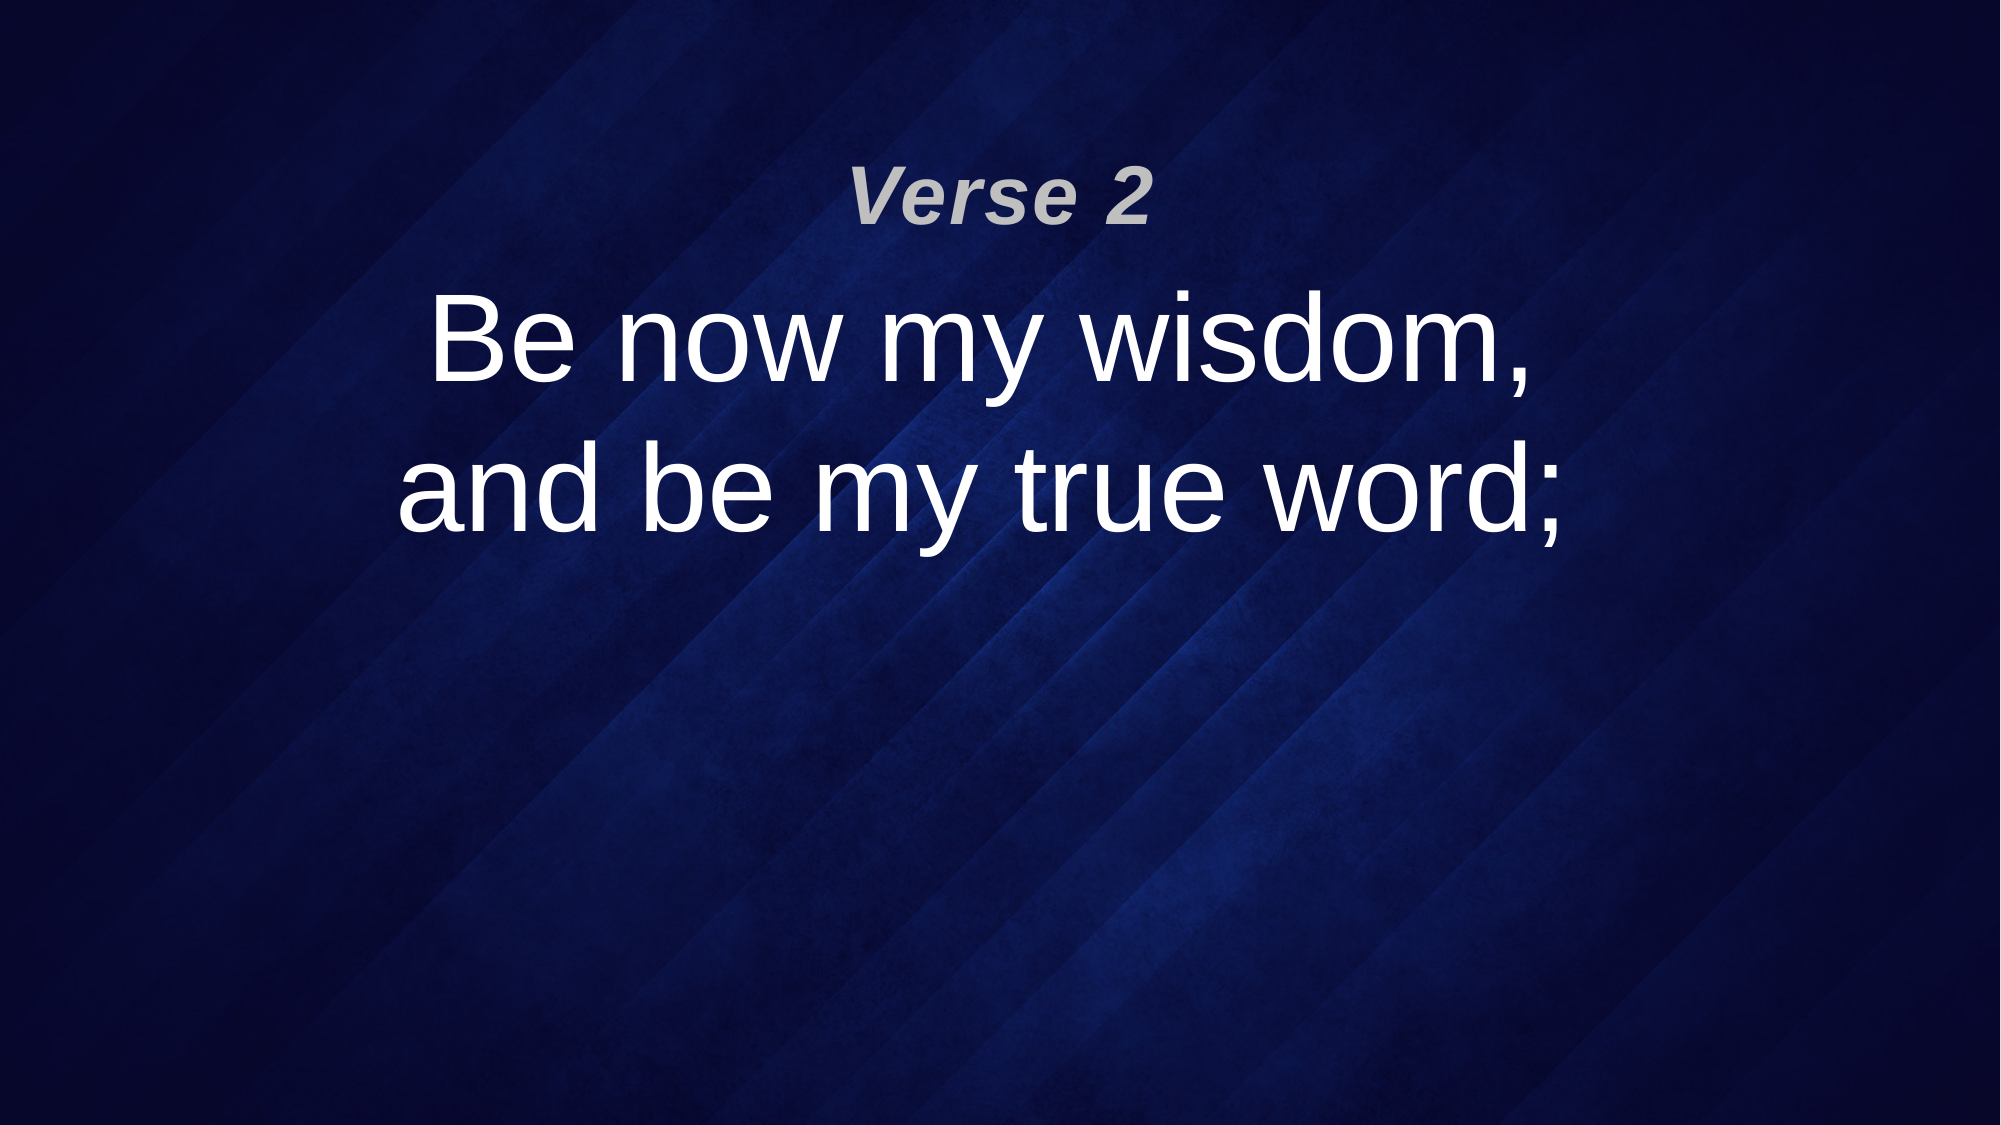

Verse 2
# Be now my wisdom, and be my true word;